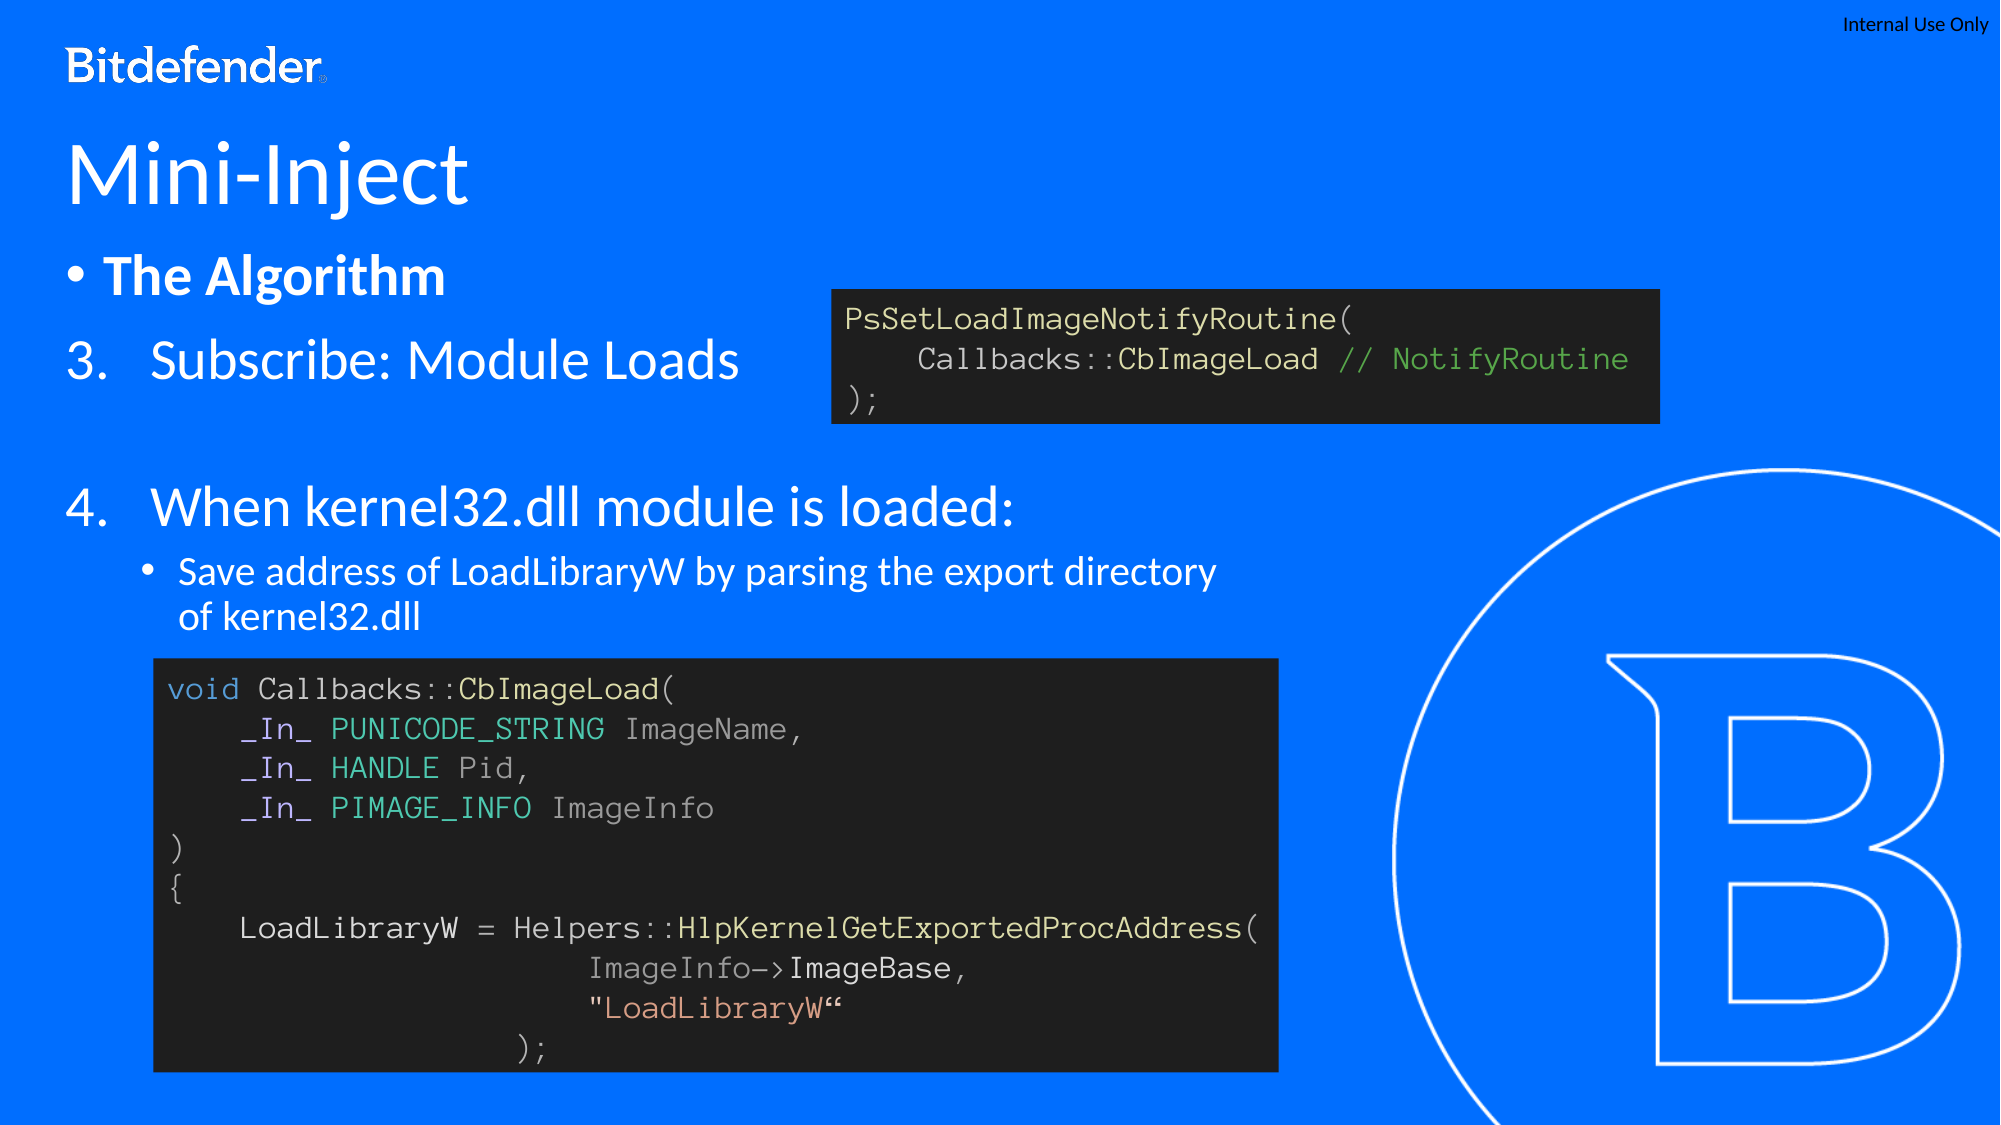

# Mini-Inject
The Algorithm
Subscribe: Module Loads
When kernel32.dll module is loaded:
Save address of LoadLibraryW by parsing the export directory of kernel32.dll

PsSetLoadImageNotifyRoutine(
    Callbacks::CbImageLoad // NotifyRoutine
);
void Callbacks::CbImageLoad(
    _In_ PUNICODE_STRING ImageName,
    _In_ HANDLE Pid,
    _In_ PIMAGE_INFO ImageInfo
)
{
    LoadLibraryW = Helpers::HlpKernelGetExportedProcAddress(
                       ImageInfo->ImageBase,
                       "LoadLibraryW“
                   );